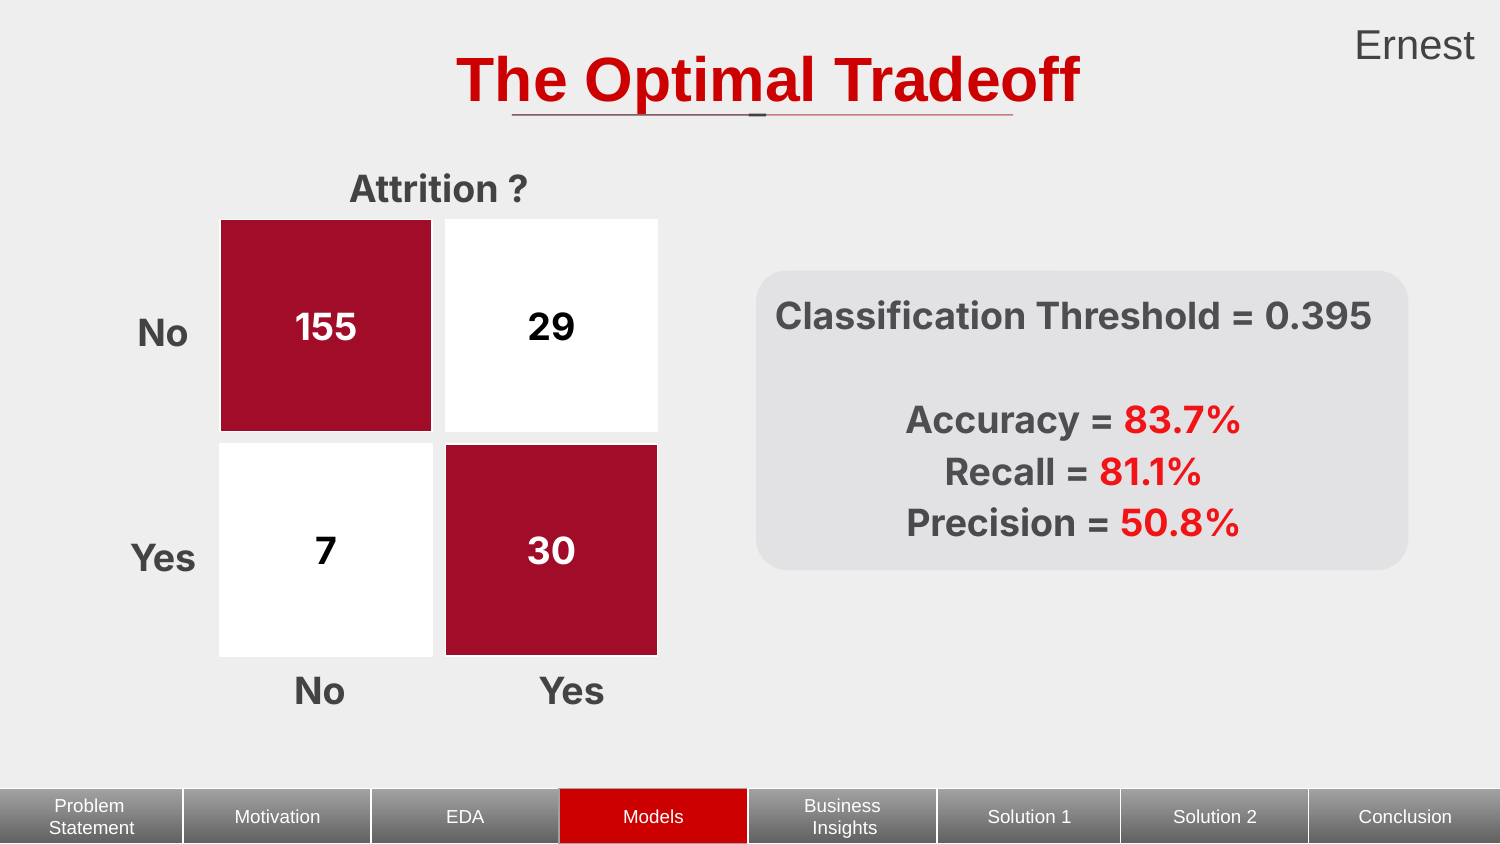

The Optimal Tradeoff
Ernest

Attrition ?
155
29
Classification Threshold = 0.395

Accuracy = 83.7%
Recall = 81.1%
Precision = 50.8%

No
7
30
Yes
No
Yes
Problem
Statement
Motivation
EDA
Models
Business
 Insights
Solution 1
Solution 2
Conclusion